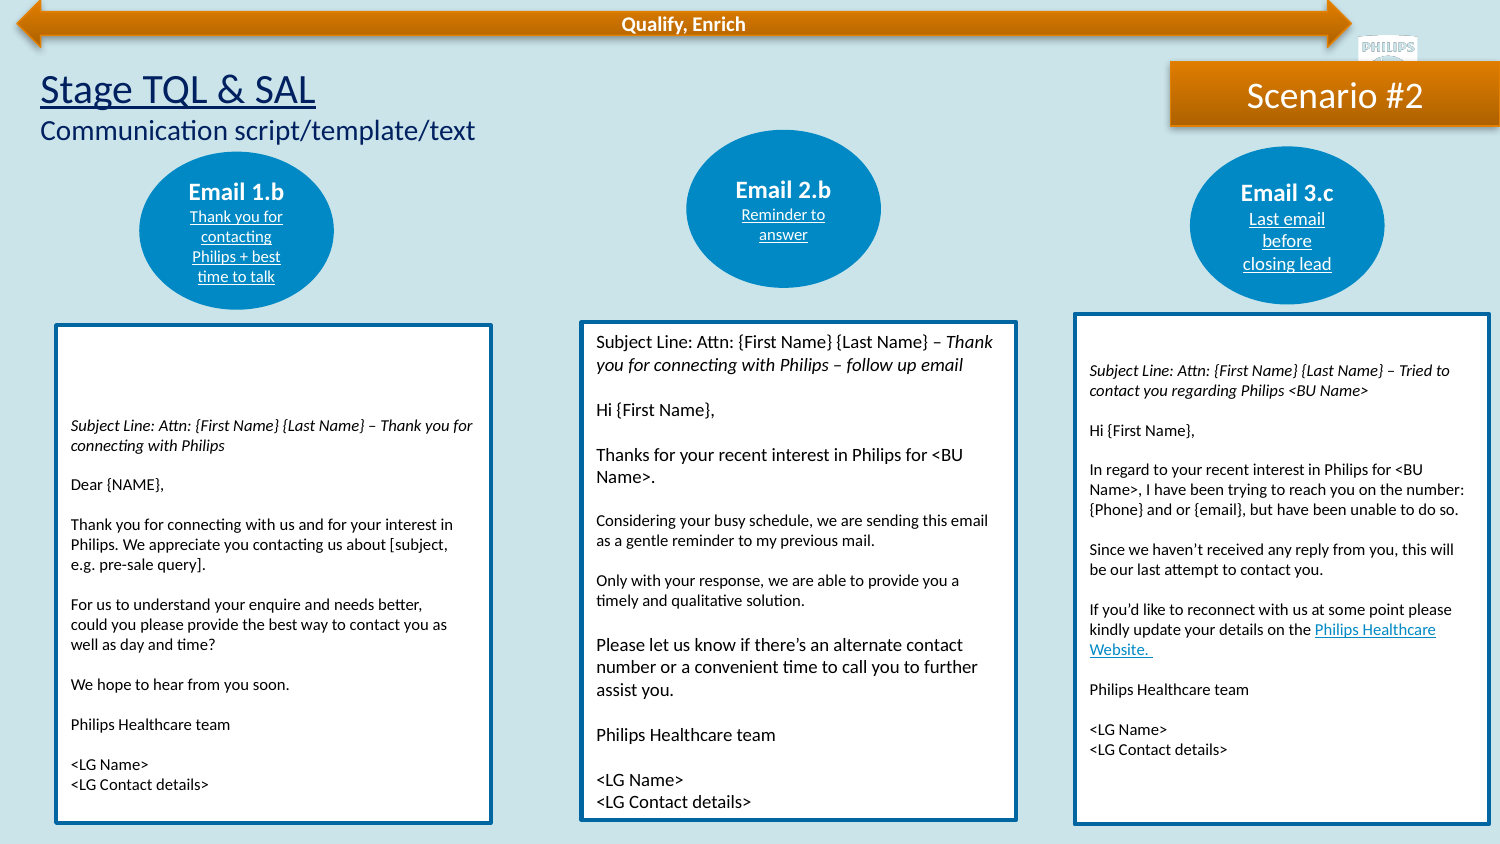

Qualify, Enrich
# Stage TQL & SAL Communication script/template/text
Scenario #2
Email 2.b
Reminder to answer
Email 3.c
Last email before closing lead
Email 1.b
Thank you for contacting Philips + best time to talk
Subject Line: Attn: {First Name} {Last Name} – Tried to contact you regarding Philips <BU Name>

Hi {First Name},

In regard to your recent interest in Philips for <BU Name>, I have been trying to reach you on the number: {Phone} and or {email}, but have been unable to do so.

Since we haven’t received any reply from you, this will be our last attempt to contact you.

If you’d like to reconnect with us at some point please kindly update your details on the Philips Healthcare
Website.

Philips Healthcare team

<LG Name>
<LG Contact details>

Subject Line: Attn: {First Name} {Last Name} – Thank you for connecting with Philips – follow up email

Hi {First Name},

Thanks for your recent interest in Philips for <BU Name>.

Considering your busy schedule, we are sending this email as a gentle reminder to my previous mail.
Only with your response, we are able to provide you a timely and qualitative solution.

Please let us know if there’s an alternate contact number or a convenient time to call you to further assist you.

Philips Healthcare team

<LG Name>
<LG Contact details>

Subject Line: Attn: {First Name} {Last Name} – Thank you for connecting with Philips

Dear {NAME},

Thank you for connecting with us and for your interest in Philips. We appreciate you contacting us about [subject, e.g. pre-sale query].

For us to understand your enquire and needs better, could you please provide the best way to contact you as well as day and time?

We hope to hear from you soon.

Philips Healthcare team

<LG Name>
<LG Contact details>